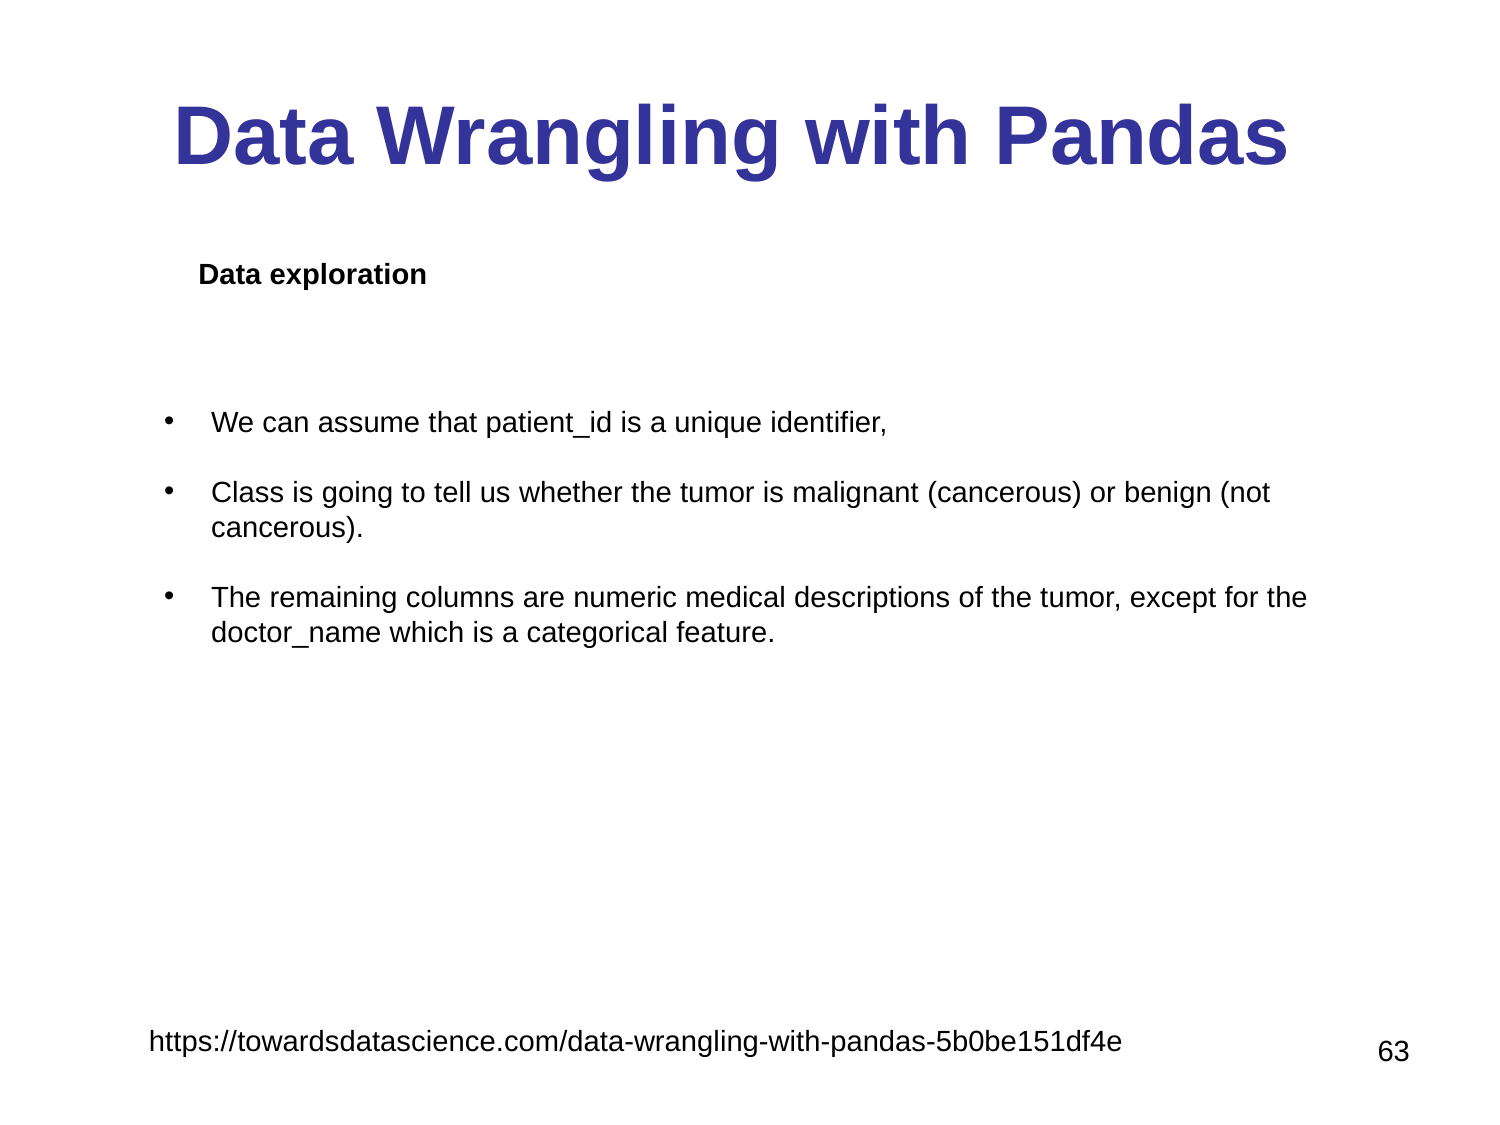

# Data Wrangling with Pandas

Data exploration
We can assume that patient_id is a unique identifier,

Class is going to tell us whether the tumor is malignant (cancerous) or benign (not cancerous).

The remaining columns are numeric medical descriptions of the tumor, except for the doctor_name which is a categorical feature.
https://towardsdatascience.com/data-wrangling-with-pandas-5b0be151df4e
63